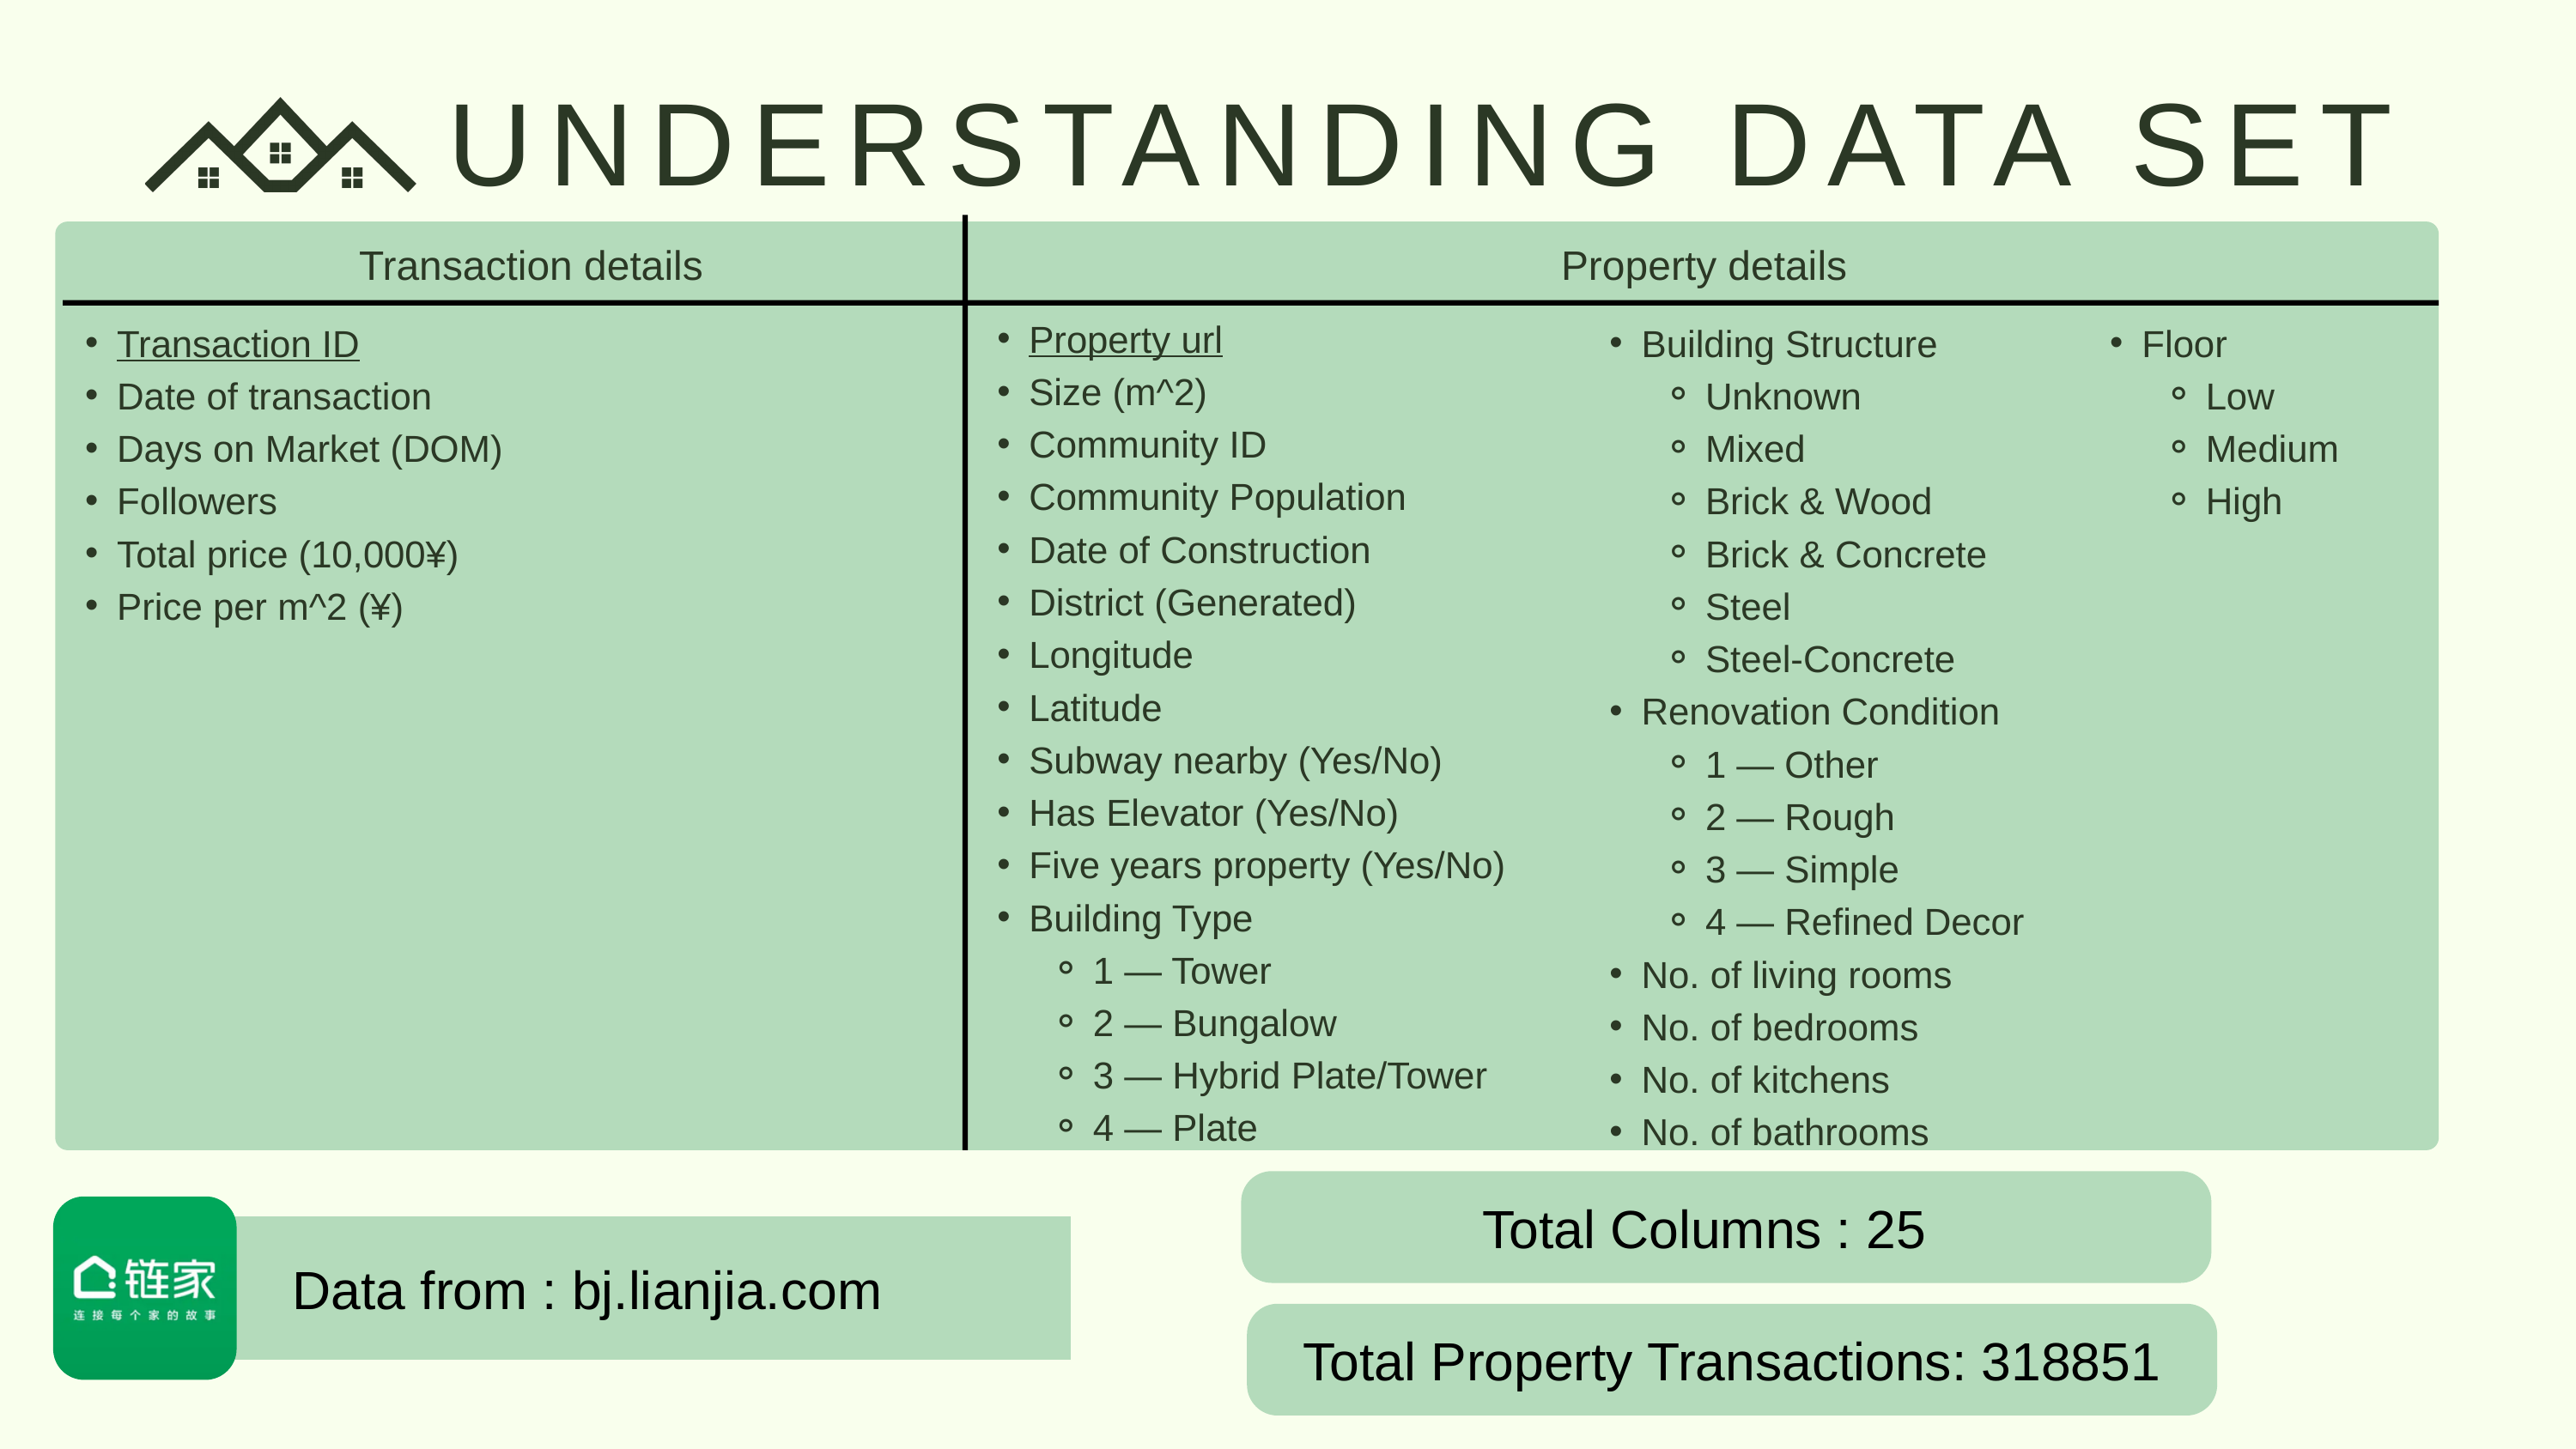

UNDERSTANDING DATA SET

Property details
Transaction details

Property url
Size (m^2)
Community ID
Community Population
Date of Construction
District (Generated)
Longitude
Latitude
Subway nearby (Yes/No)
Has Elevator (Yes/No)
Five years property (Yes/No)
Building Type
1 — Tower
2 — Bungalow
3 — Hybrid Plate/Tower
4 — Plate

Transaction ID
Date of transaction
Days on Market (DOM)
Followers
Total price (10,000¥)
Price per m^2 (¥)
Building Structure
Unknown
Mixed
Brick & Wood
Brick & Concrete
Steel
Steel-Concrete
Renovation Condition
1 — Other
2 — Rough
3 — Simple
4 — Refined Decor
No. of living rooms
No. of bedrooms
No. of kitchens
No. of bathrooms

Floor
Low
Medium
High

Total Columns : 25

Data from : bj.lianjia.com

Total Property Transactions: 318851